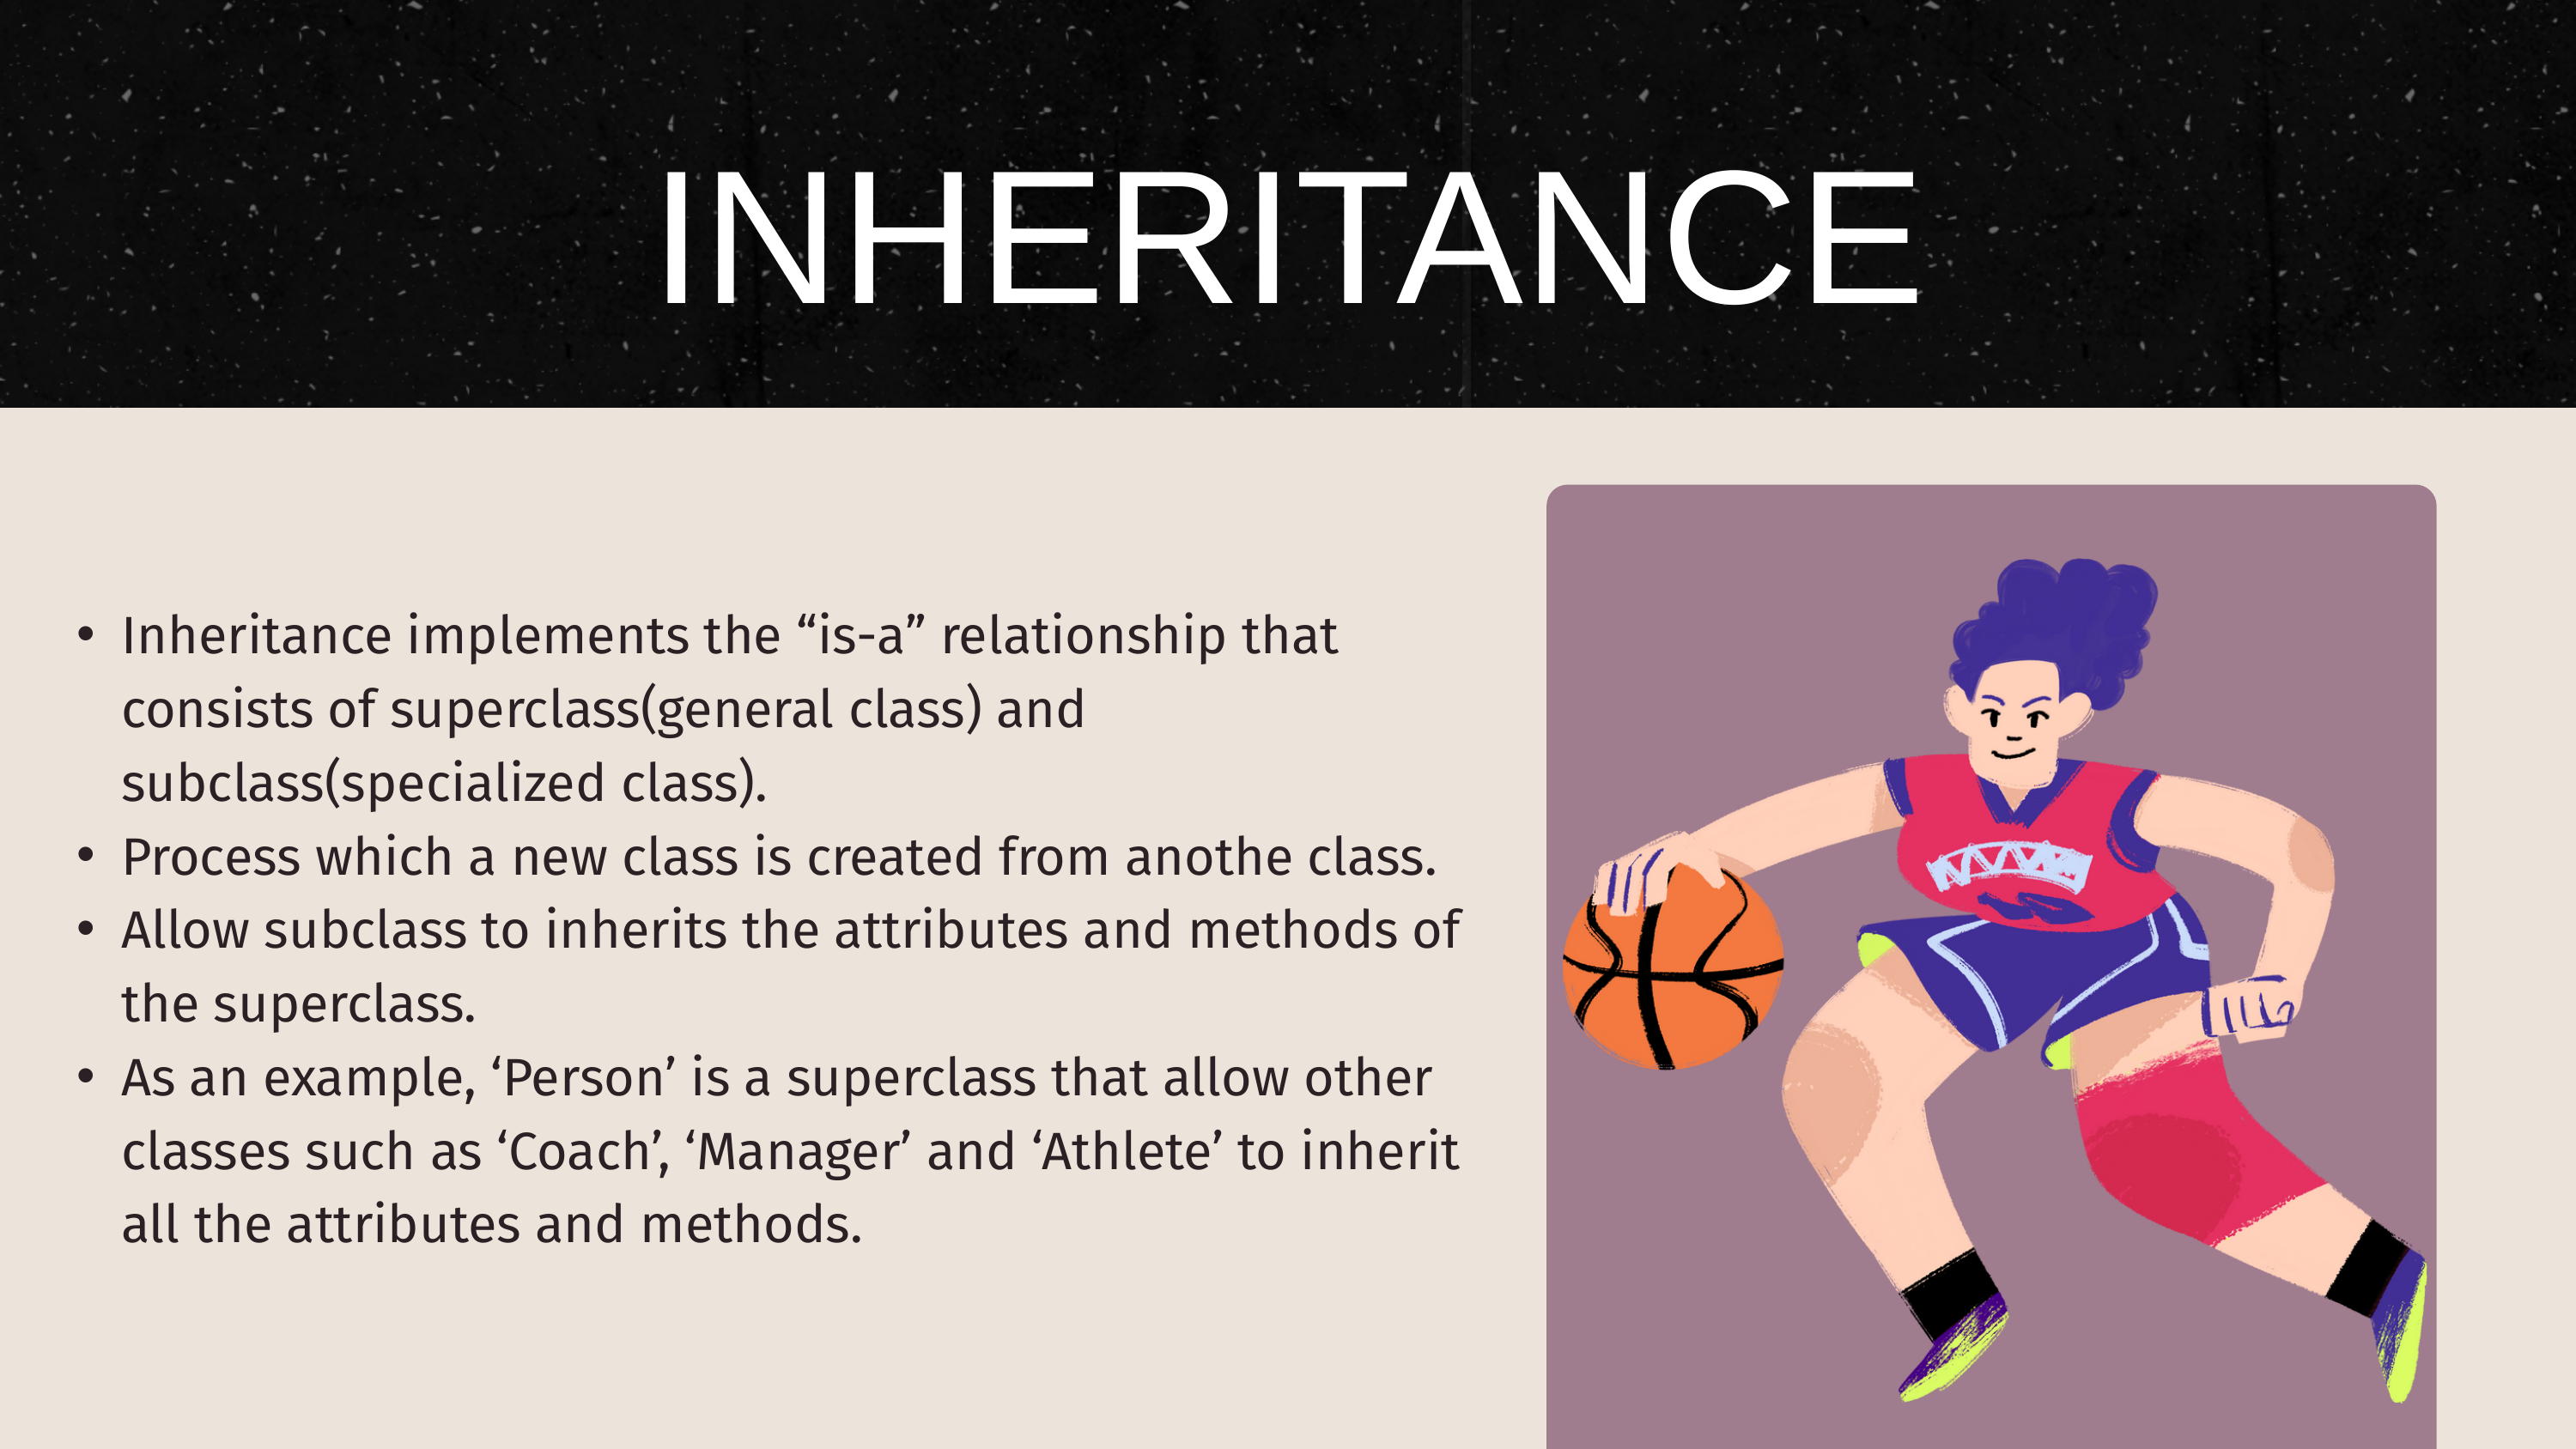

INHERITANCE

Inheritance implements the “is-a” relationship that consists of superclass(general class) and subclass(specialized class).
Process which a new class is created from anothe class.
Allow subclass to inherits the attributes and methods of the superclass.
As an example, ‘Person’ is a superclass that allow other classes such as ‘Coach’, ‘Manager’ and ‘Athlete’ to inherit all the attributes and methods.